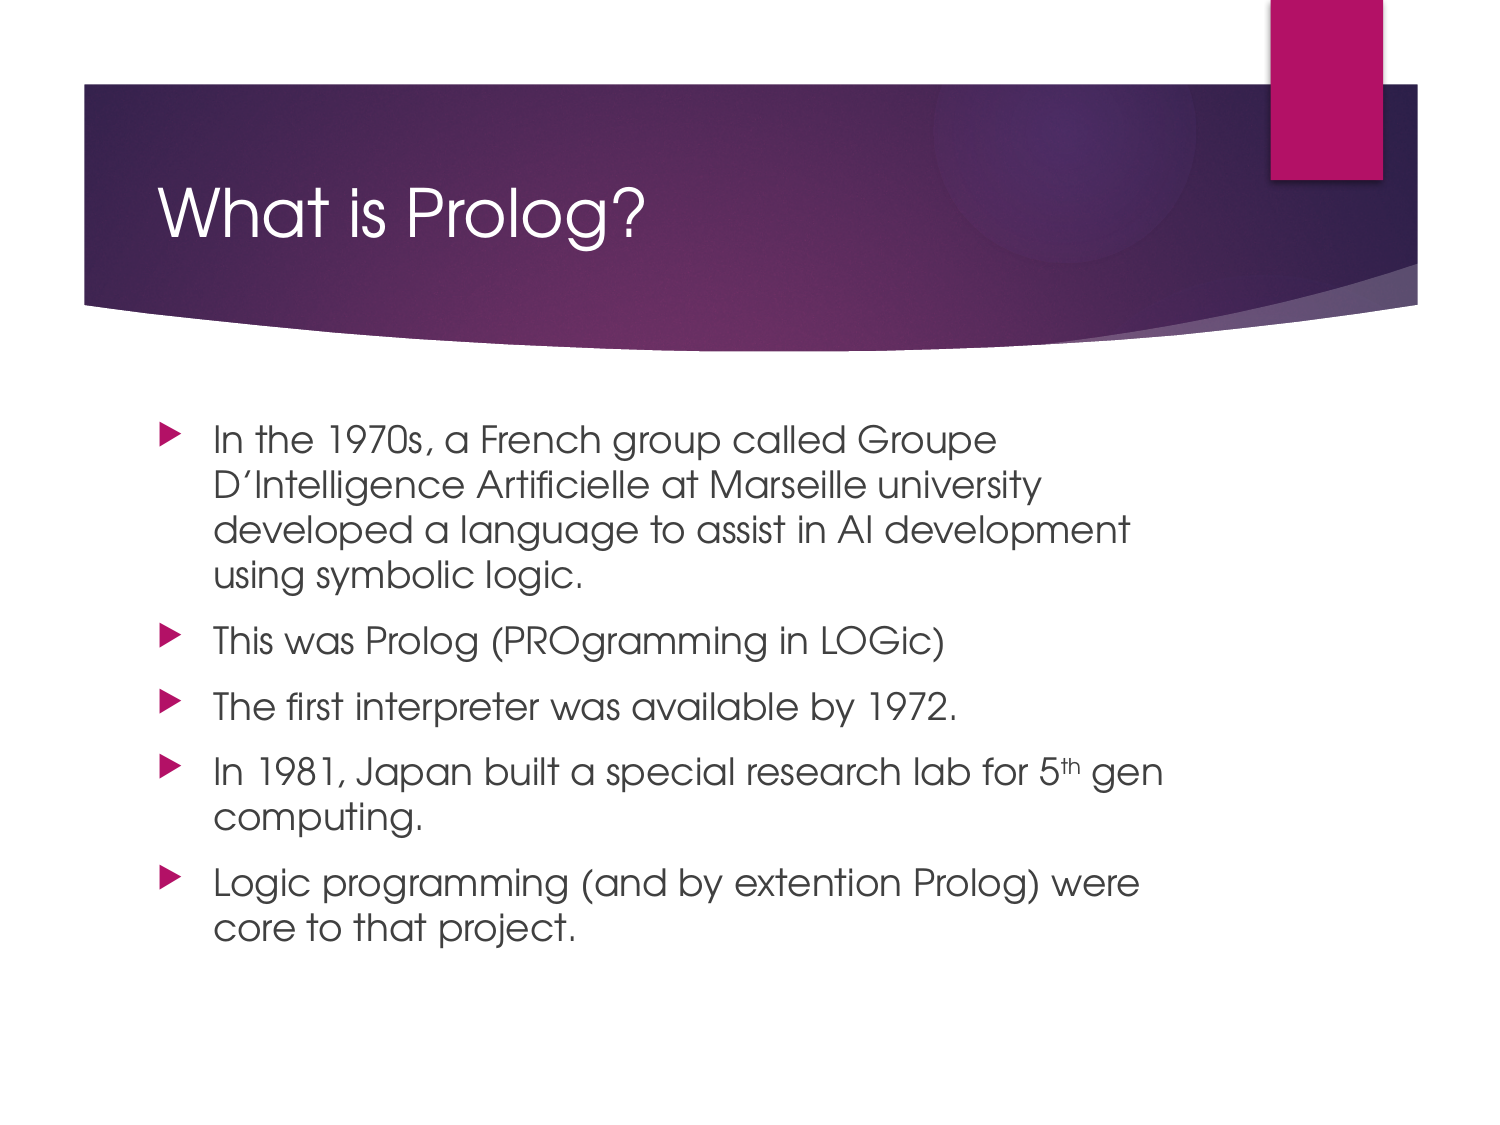

# What is Prolog?
In the 1970s, a French group called Groupe D’Intelligence Artificielle at Marseille university developed a language to assist in AI development using symbolic logic.
This was Prolog (PROgramming in LOGic)
The first interpreter was available by 1972.
In 1981, Japan built a special research lab for 5th gen computing.
Logic programming (and by extention Prolog) were core to that project.